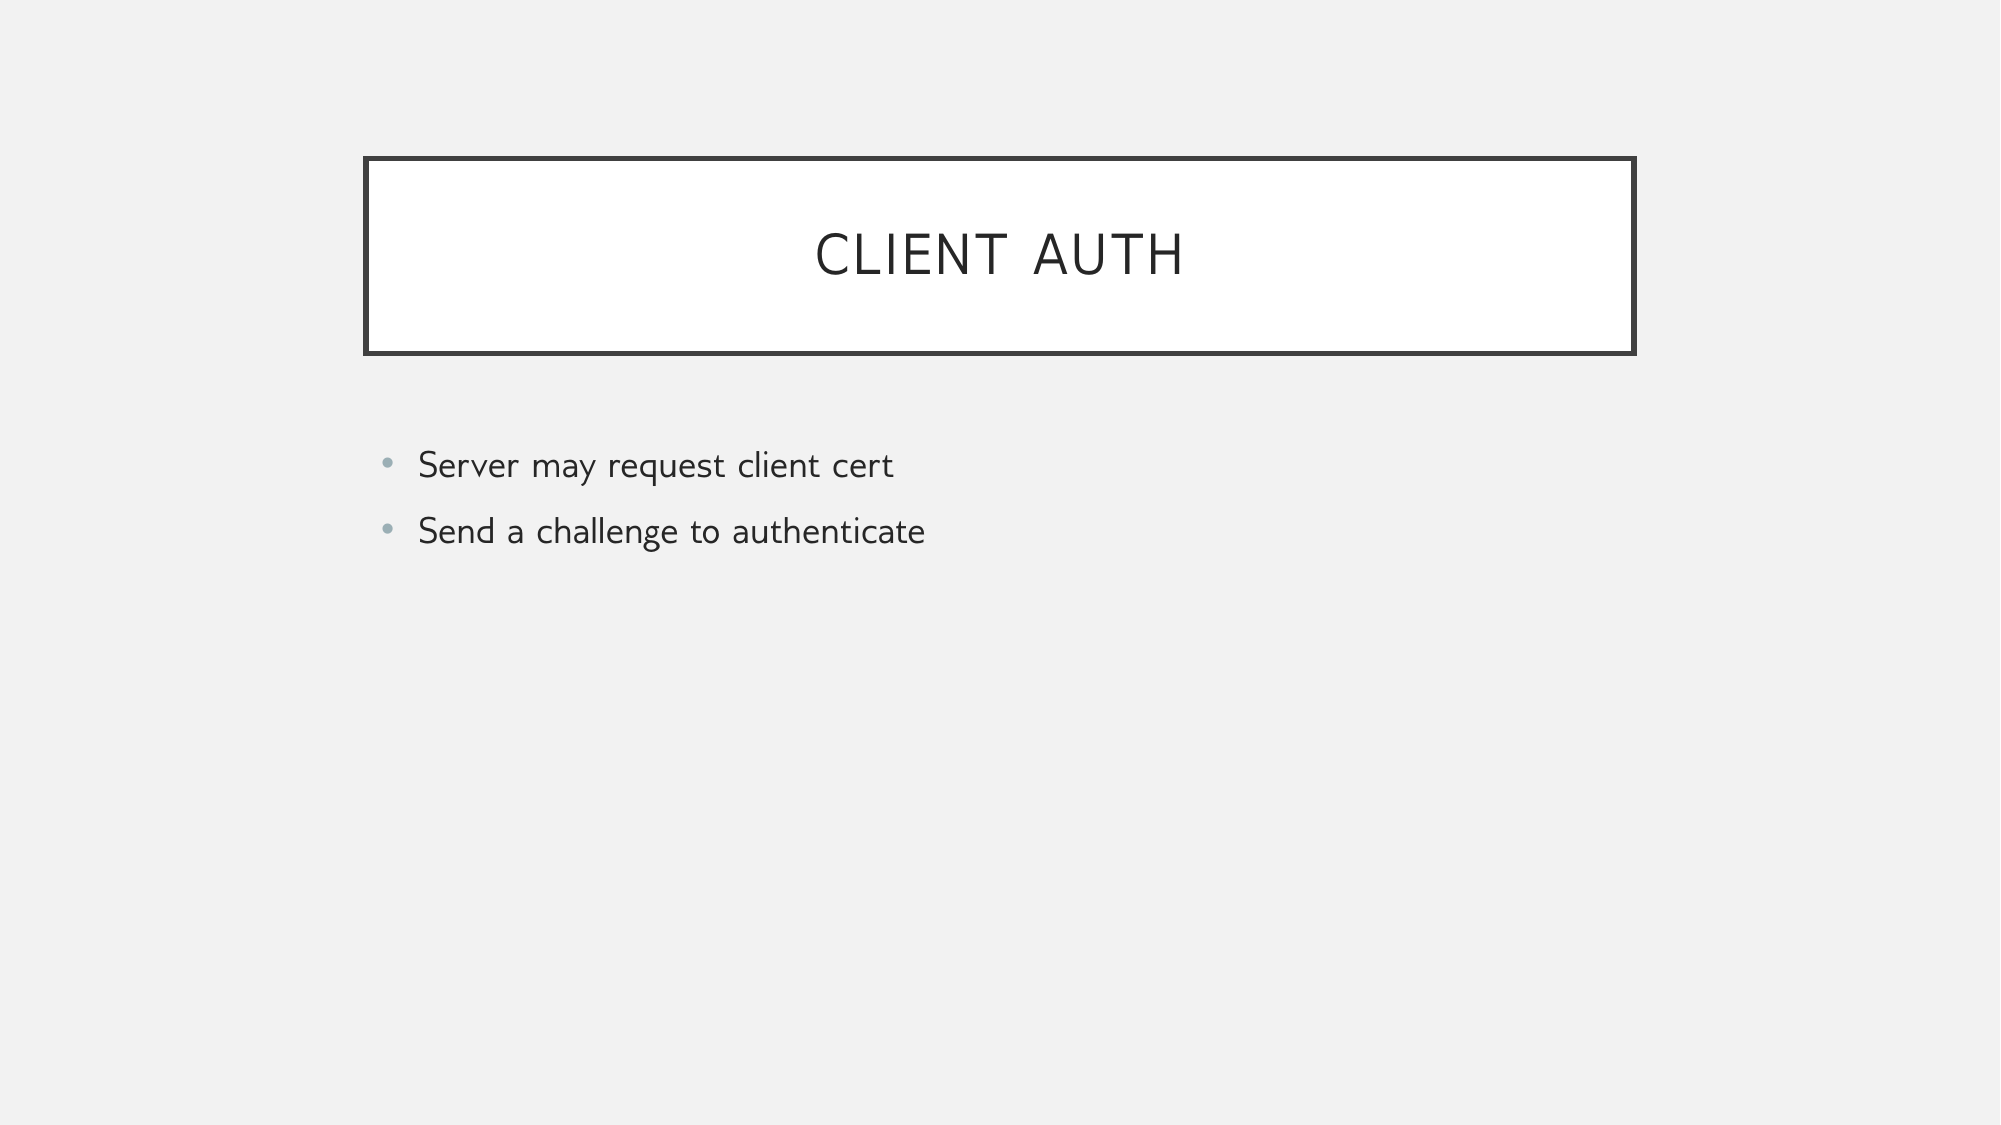

# Client Auth
Server may request client cert
Send a challenge to authenticate